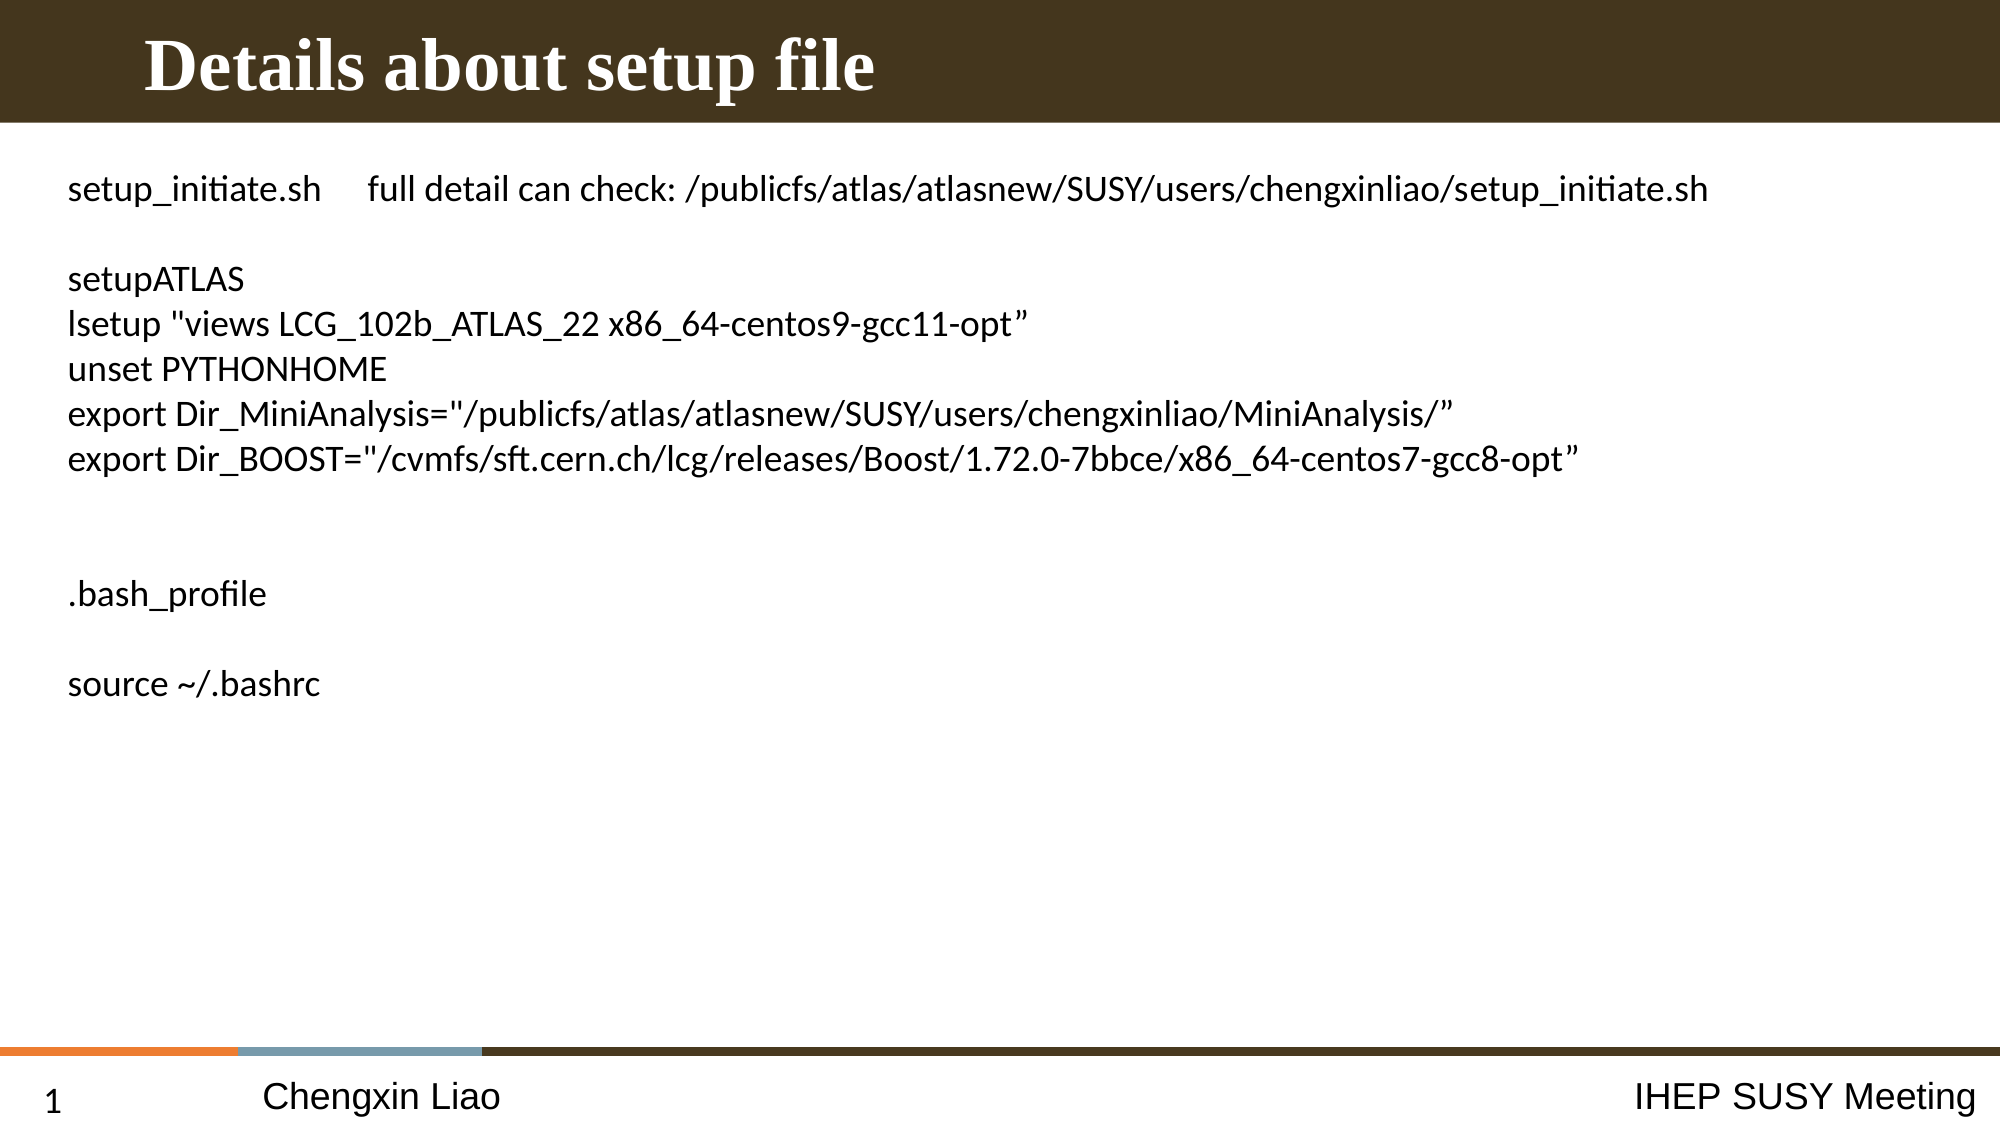

Details about setup file
setup_initiate.sh	full detail can check: /publicfs/atlas/atlasnew/SUSY/users/chengxinliao/setup_initiate.sh
setupATLAS
lsetup "views LCG_102b_ATLAS_22 x86_64-centos9-gcc11-opt”
unset PYTHONHOME
export Dir_MiniAnalysis="/publicfs/atlas/atlasnew/SUSY/users/chengxinliao/MiniAnalysis/”
export Dir_BOOST="/cvmfs/sft.cern.ch/lcg/releases/Boost/1.72.0-7bbce/x86_64-centos7-gcc8-opt”
.bash_profile
source ~/.bashrc
Chengxin Liao
IHEP SUSY Meeting
1